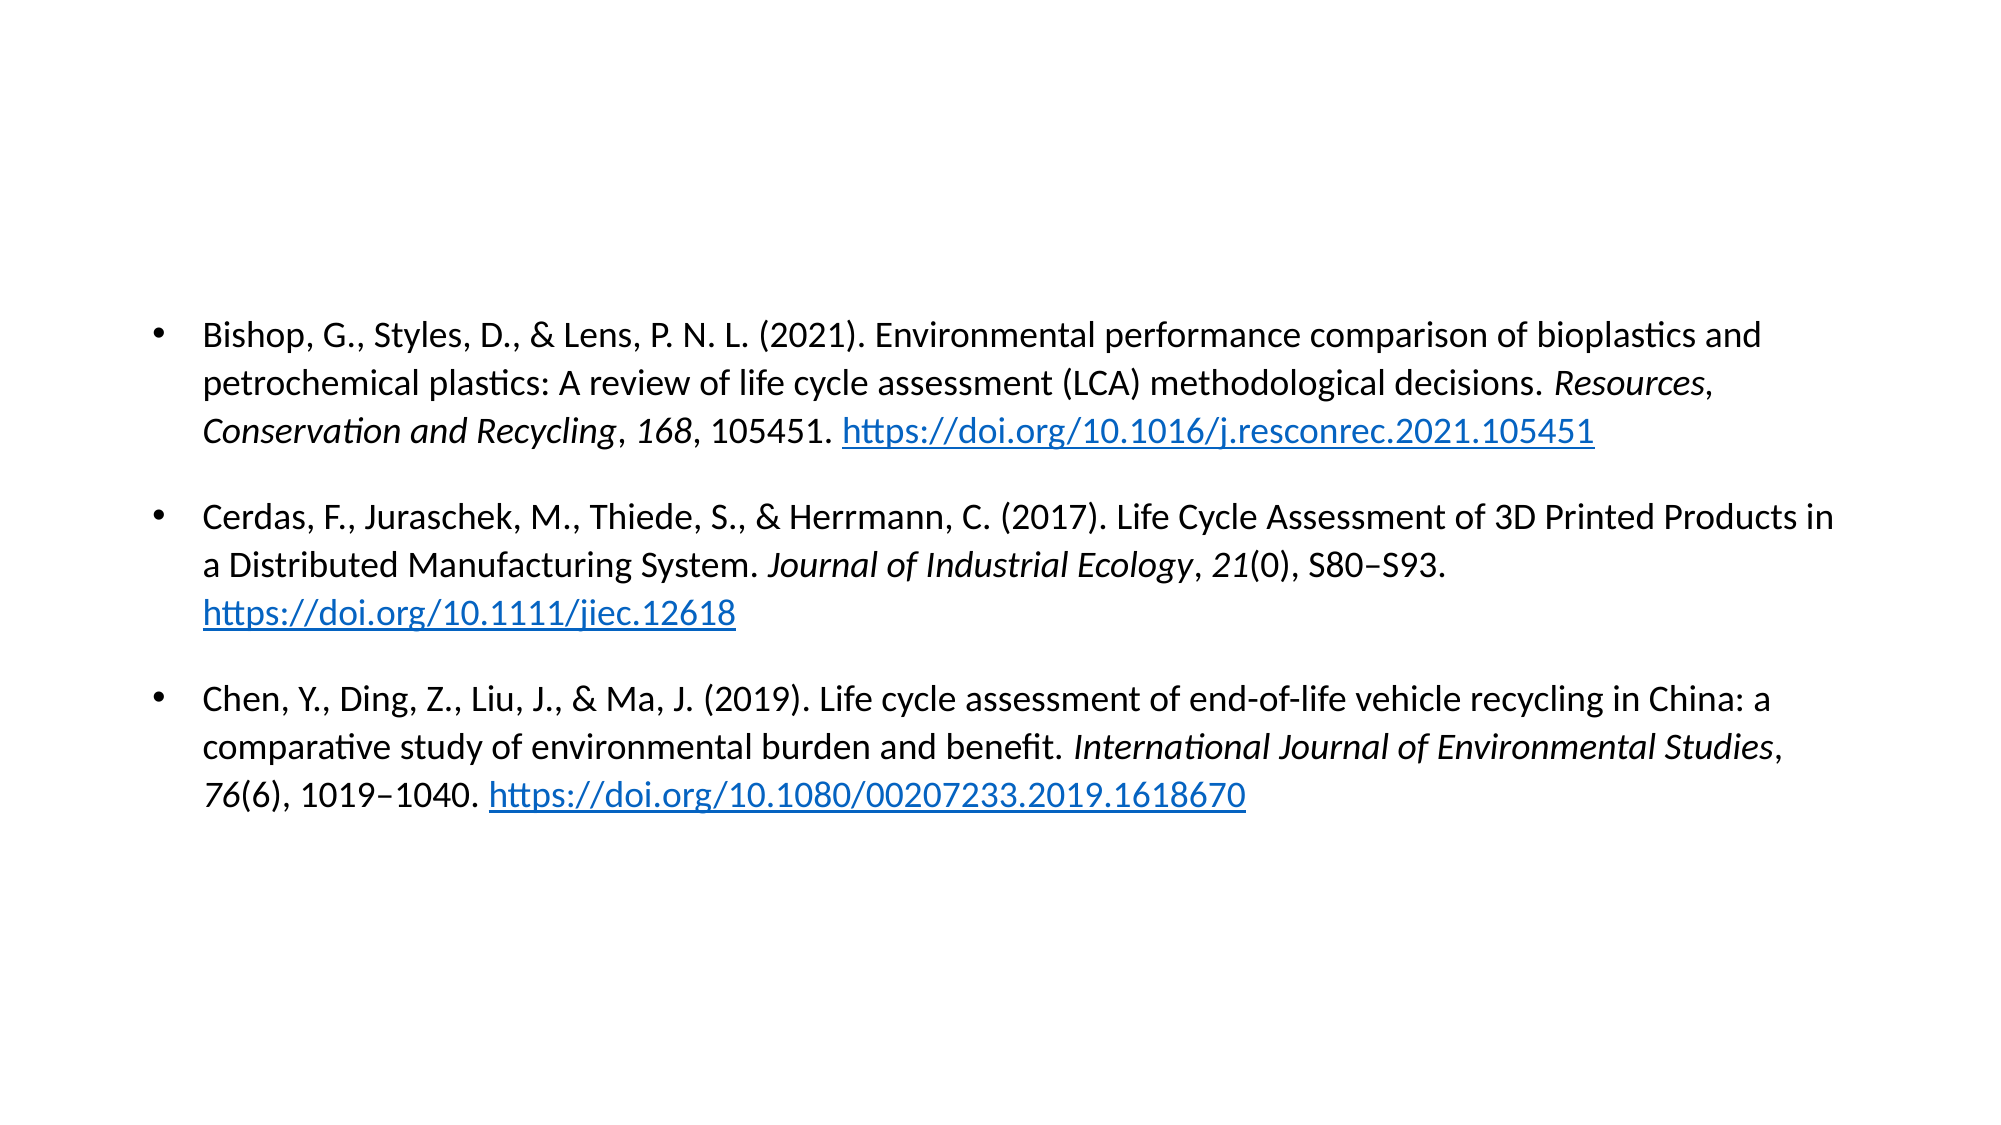

#
Bishop, G., Styles, D., & Lens, P. N. L. (2021). Environmental performance comparison of bioplastics and petrochemical plastics: A review of life cycle assessment (LCA) methodological decisions. Resources, Conservation and Recycling, 168, 105451. https://doi.org/10.1016/j.resconrec.2021.105451
Cerdas, F., Juraschek, M., Thiede, S., & Herrmann, C. (2017). Life Cycle Assessment of 3D Printed Products in a Distributed Manufacturing System. Journal of Industrial Ecology, 21(0), S80–S93. https://doi.org/10.1111/jiec.12618
Chen, Y., Ding, Z., Liu, J., & Ma, J. (2019). Life cycle assessment of end-of-life vehicle recycling in China: a comparative study of environmental burden and benefit. International Journal of Environmental Studies, 76(6), 1019–1040. https://doi.org/10.1080/00207233.2019.1618670